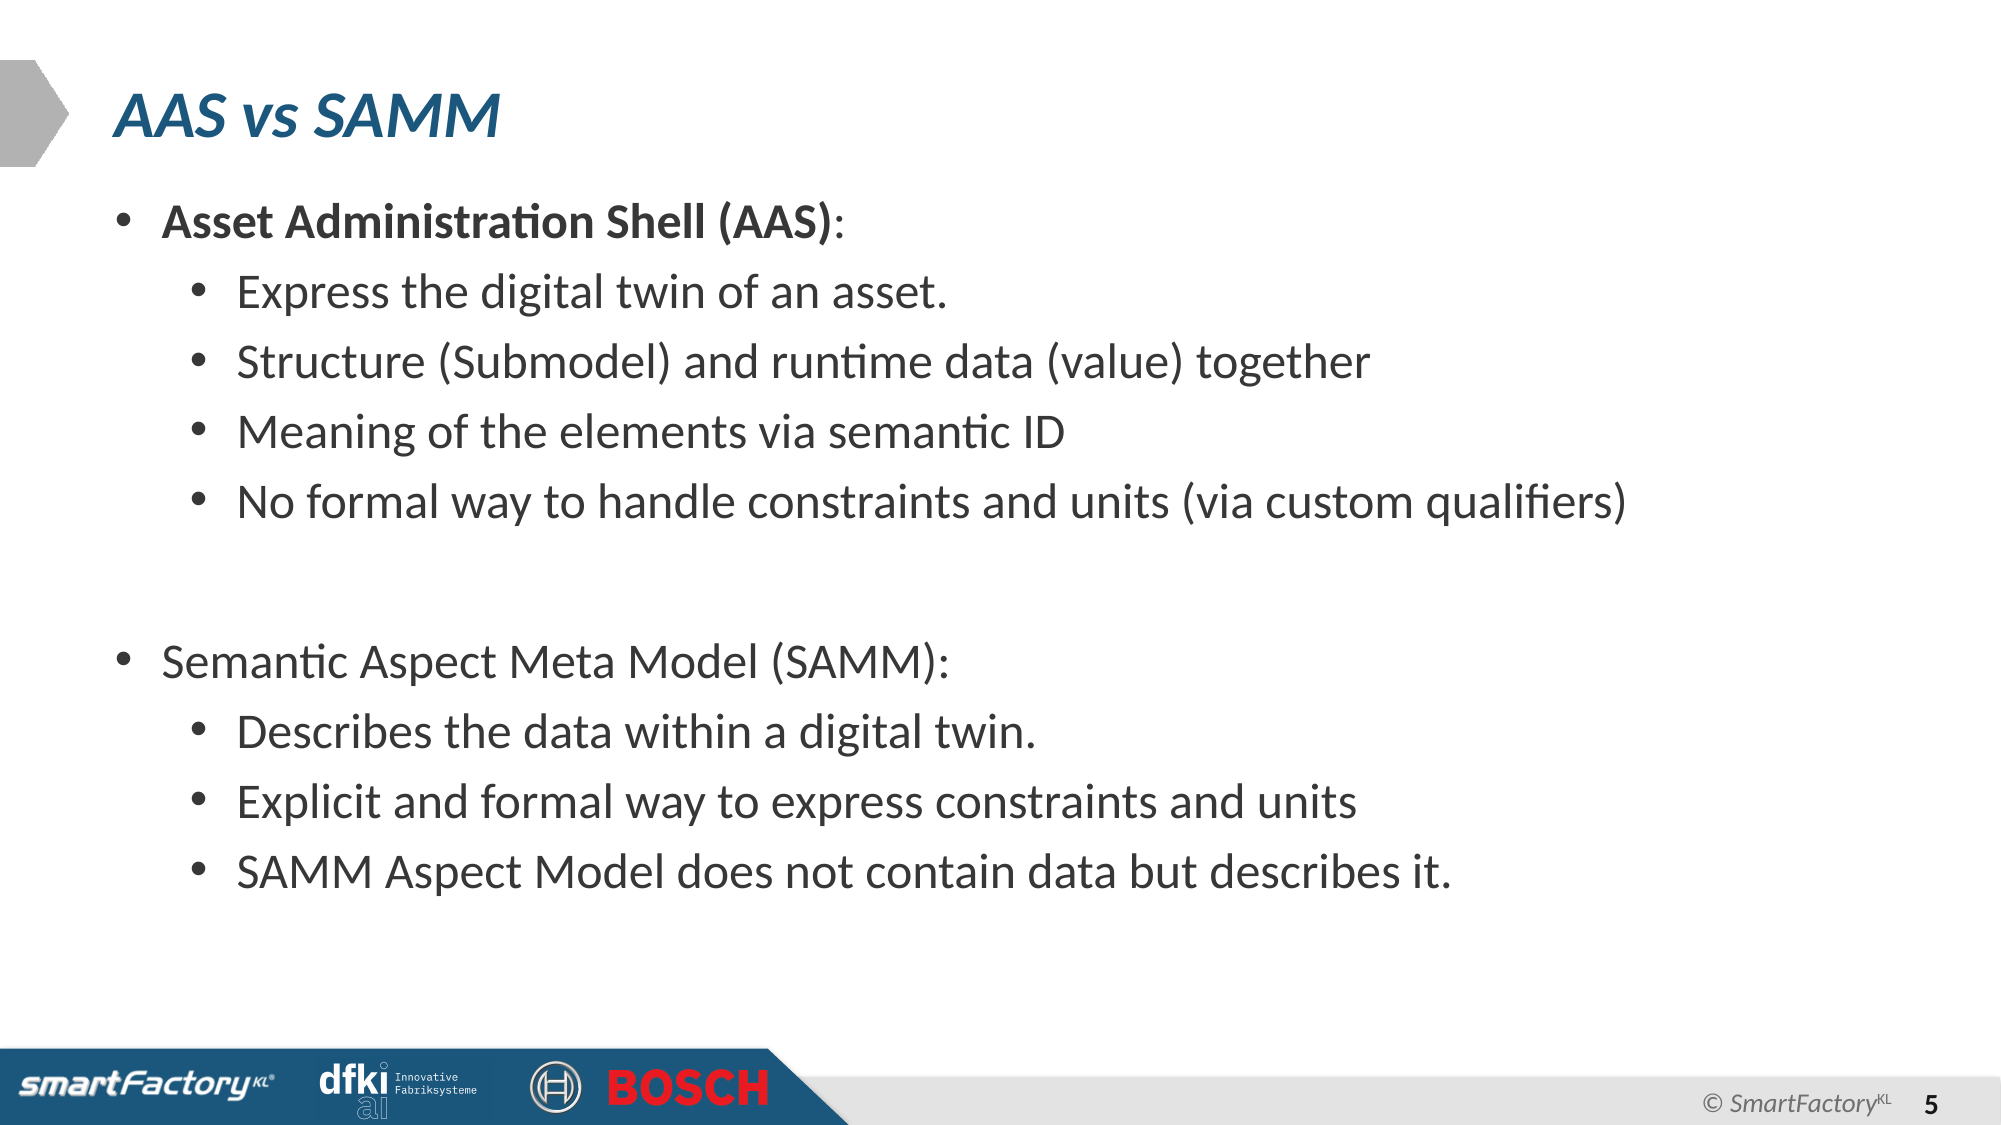

# AAS vs SAMM
Asset Administration Shell (AAS):
Express the digital twin of an asset.
Structure (Submodel) and runtime data (value) together
Meaning of the elements via semantic ID
No formal way to handle constraints and units (via custom qualifiers)

Semantic Aspect Meta Model (SAMM):
Describes the data within a digital twin.
Explicit and formal way to express constraints and units
SAMM Aspect Model does not contain data but describes it.